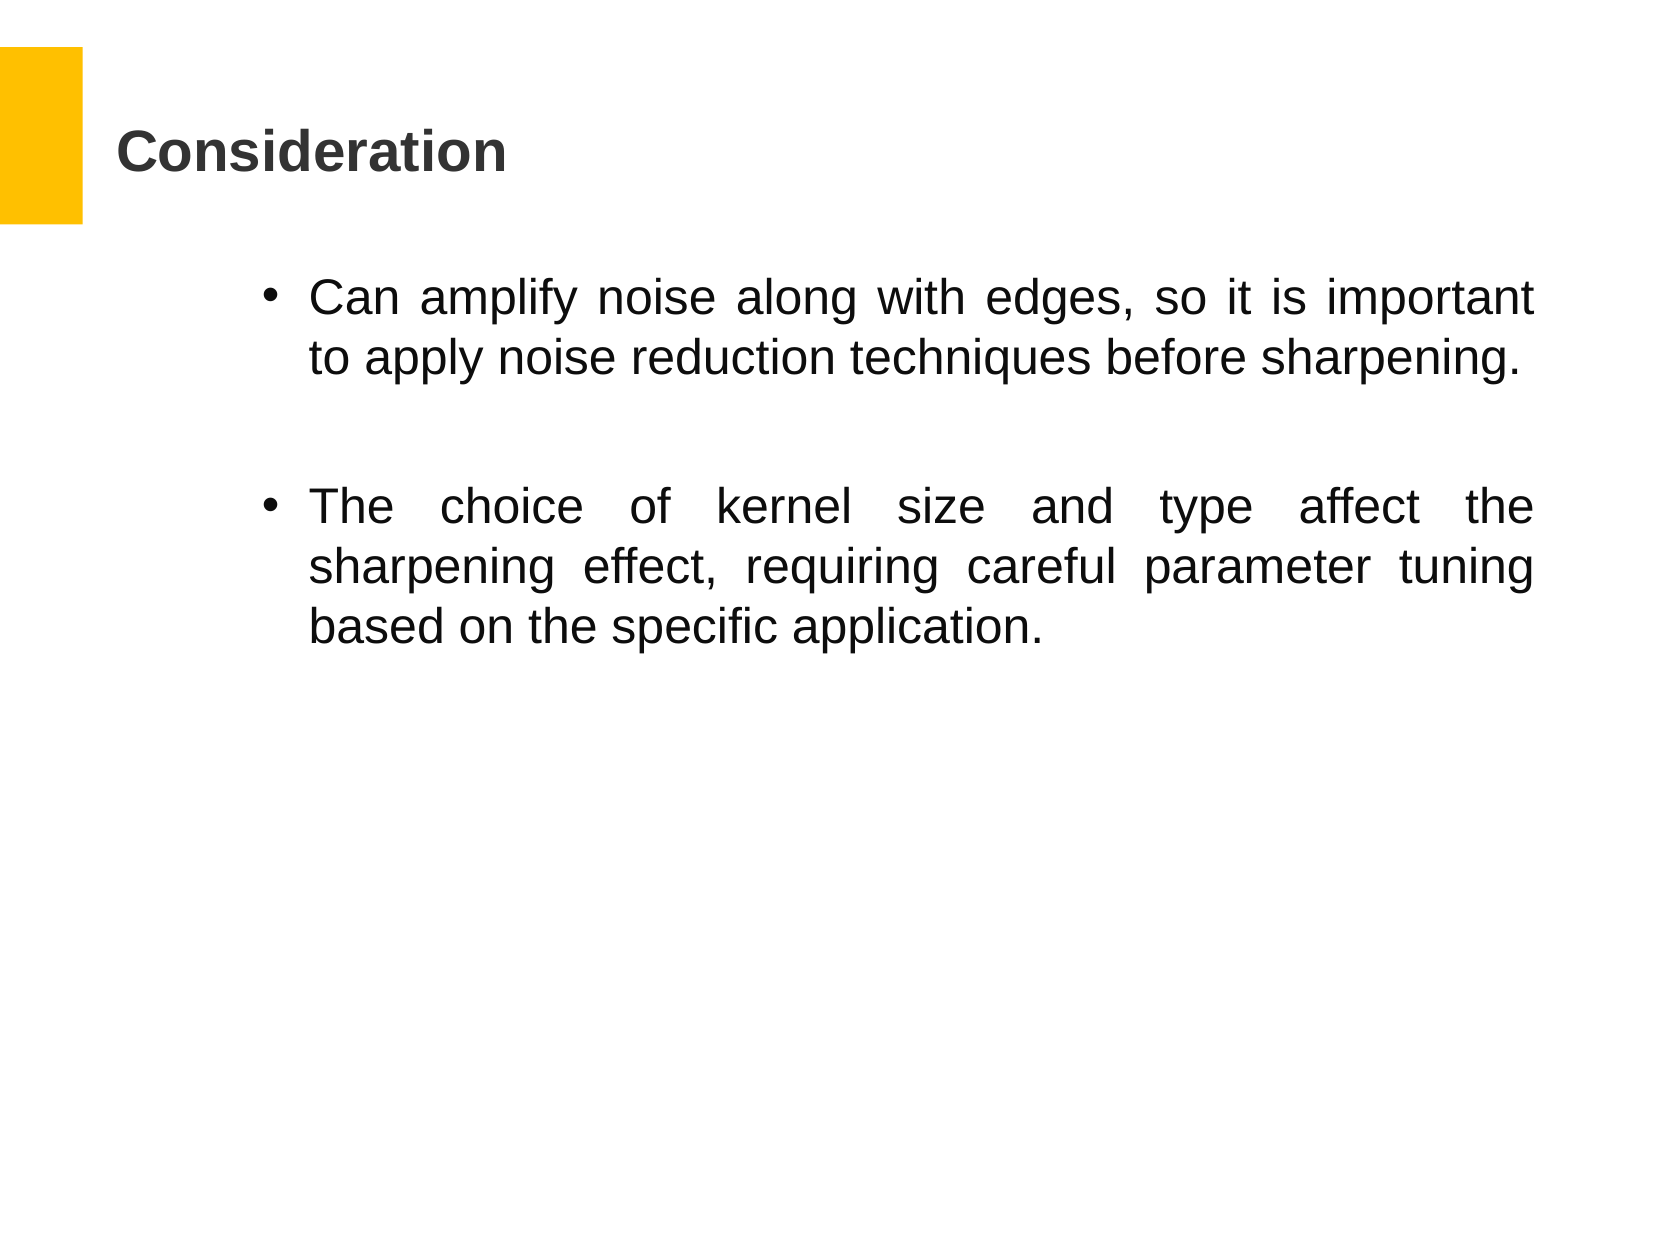

# Consideration
Can amplify noise along with edges, so it is important to apply noise reduction techniques before sharpening.

The choice of kernel size and type affect the sharpening effect, requiring careful parameter tuning based on the specific application.